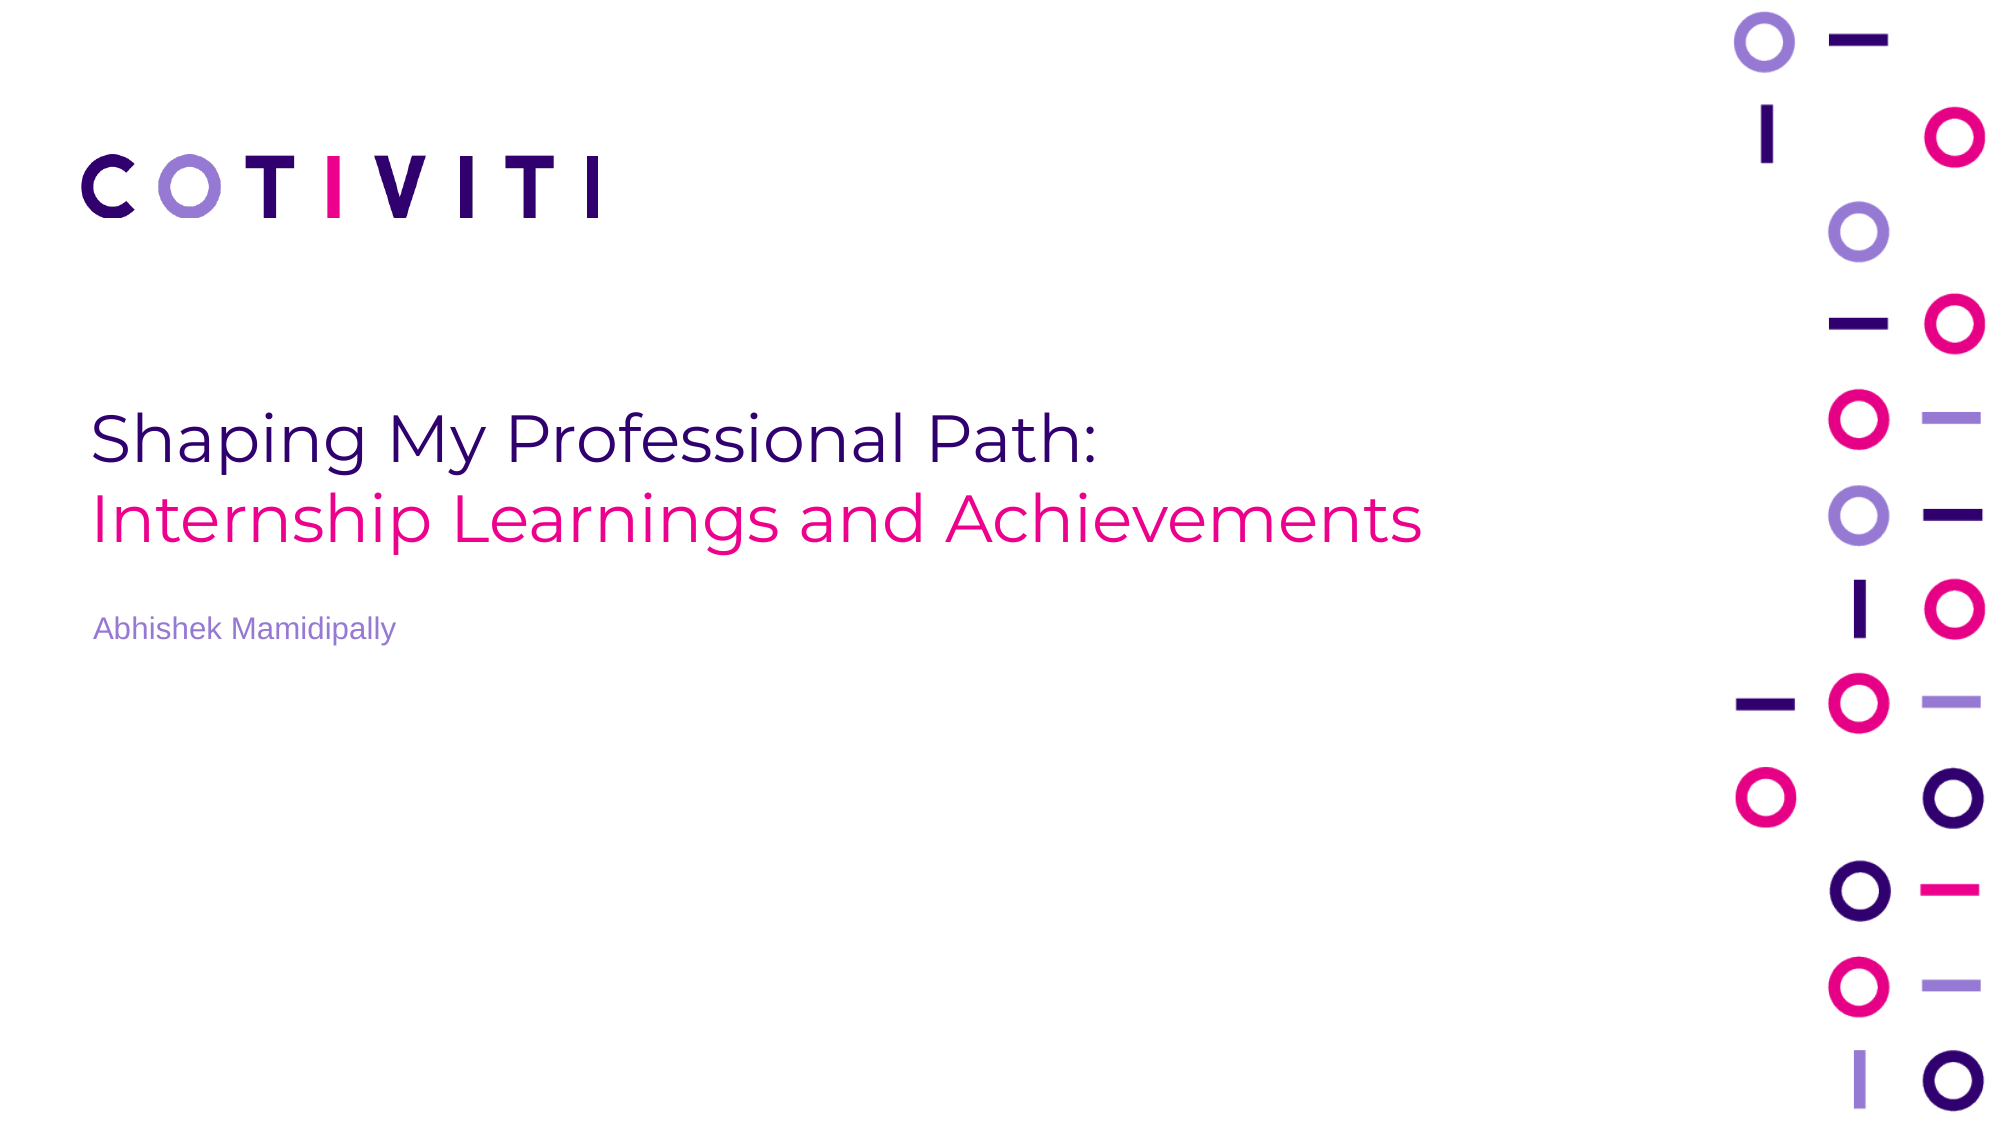

Shaping My Professional Path:
Internship Learnings and Achievements
Abhishek Mamidipally